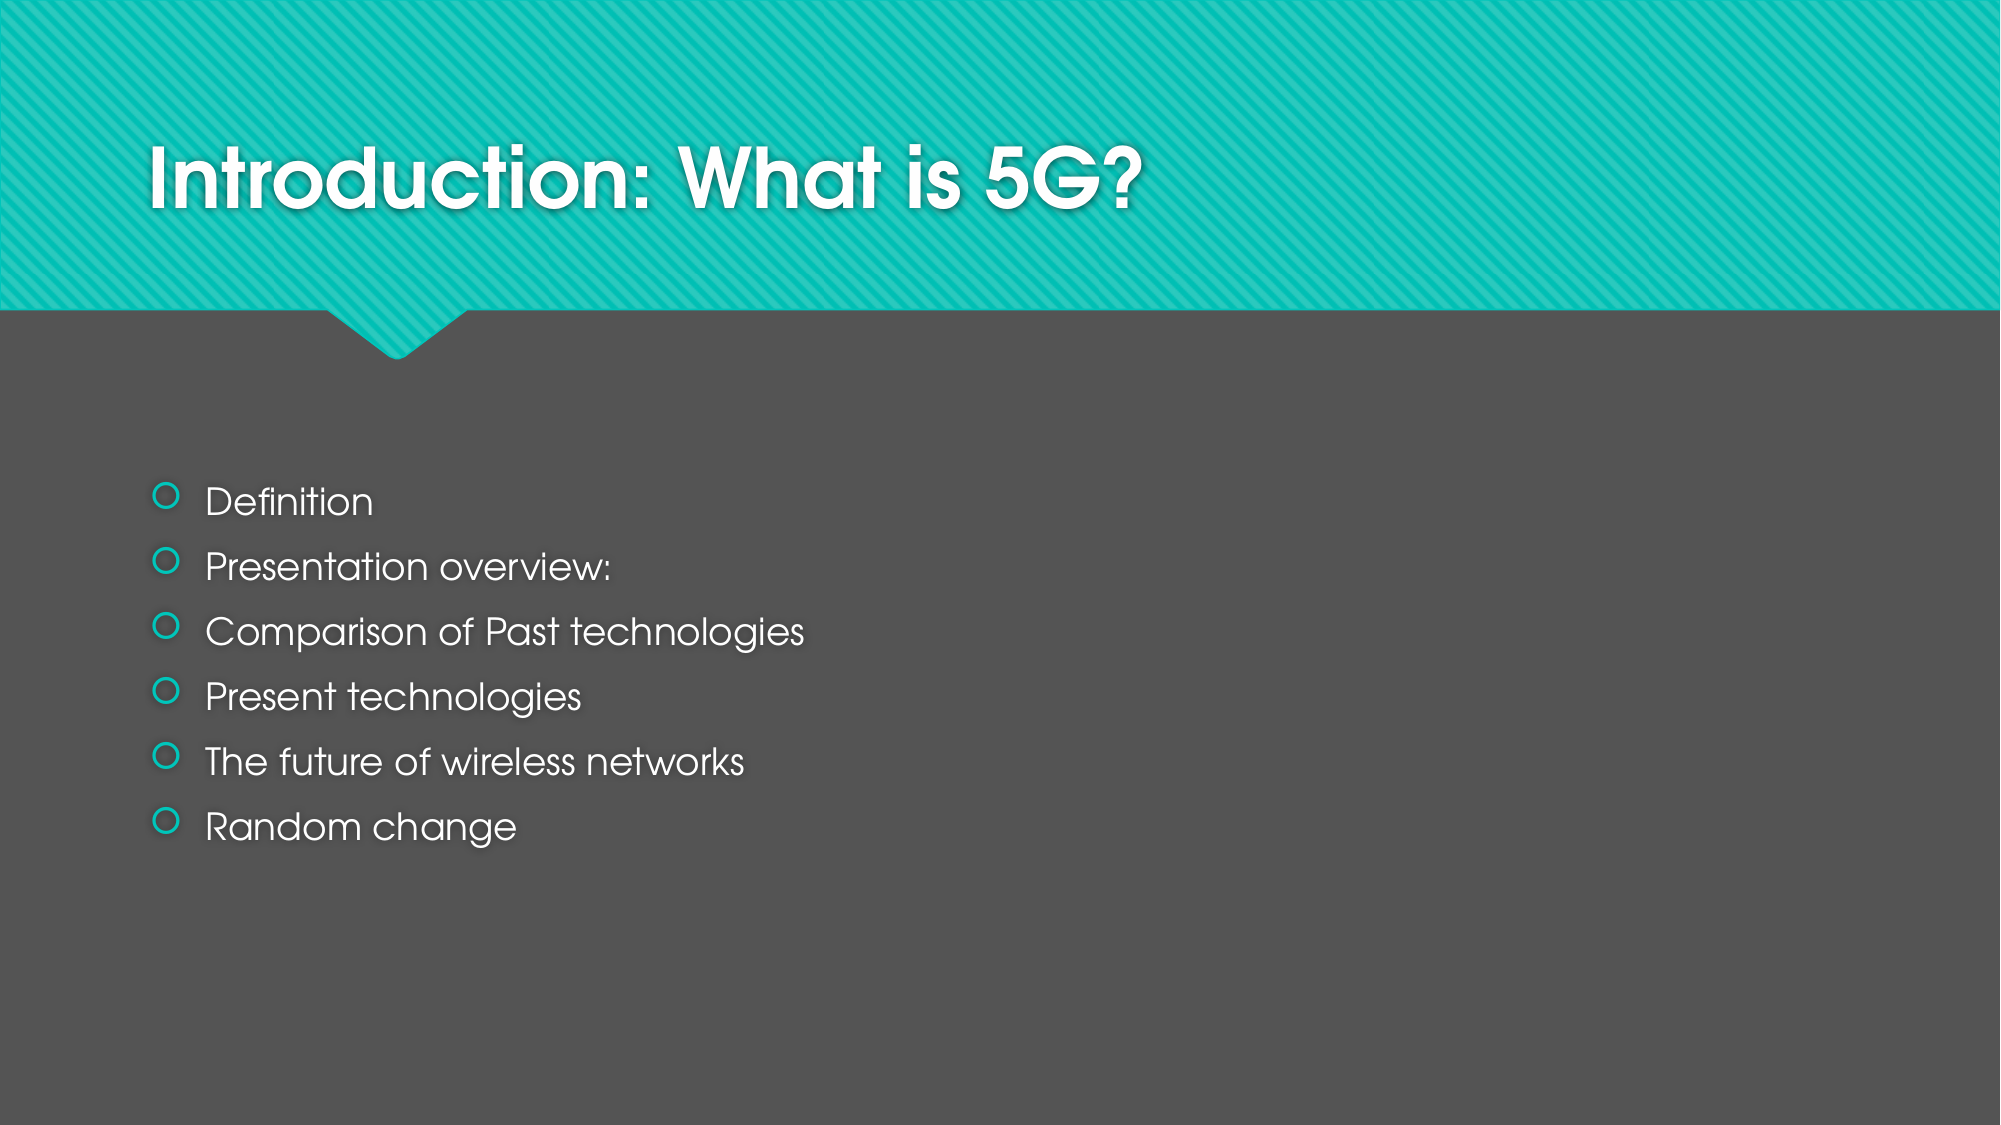

# Introduction: What is 5G?
Definition
Presentation overview:
Comparison of Past technologies
Present technologies
The future of wireless networks
Random change